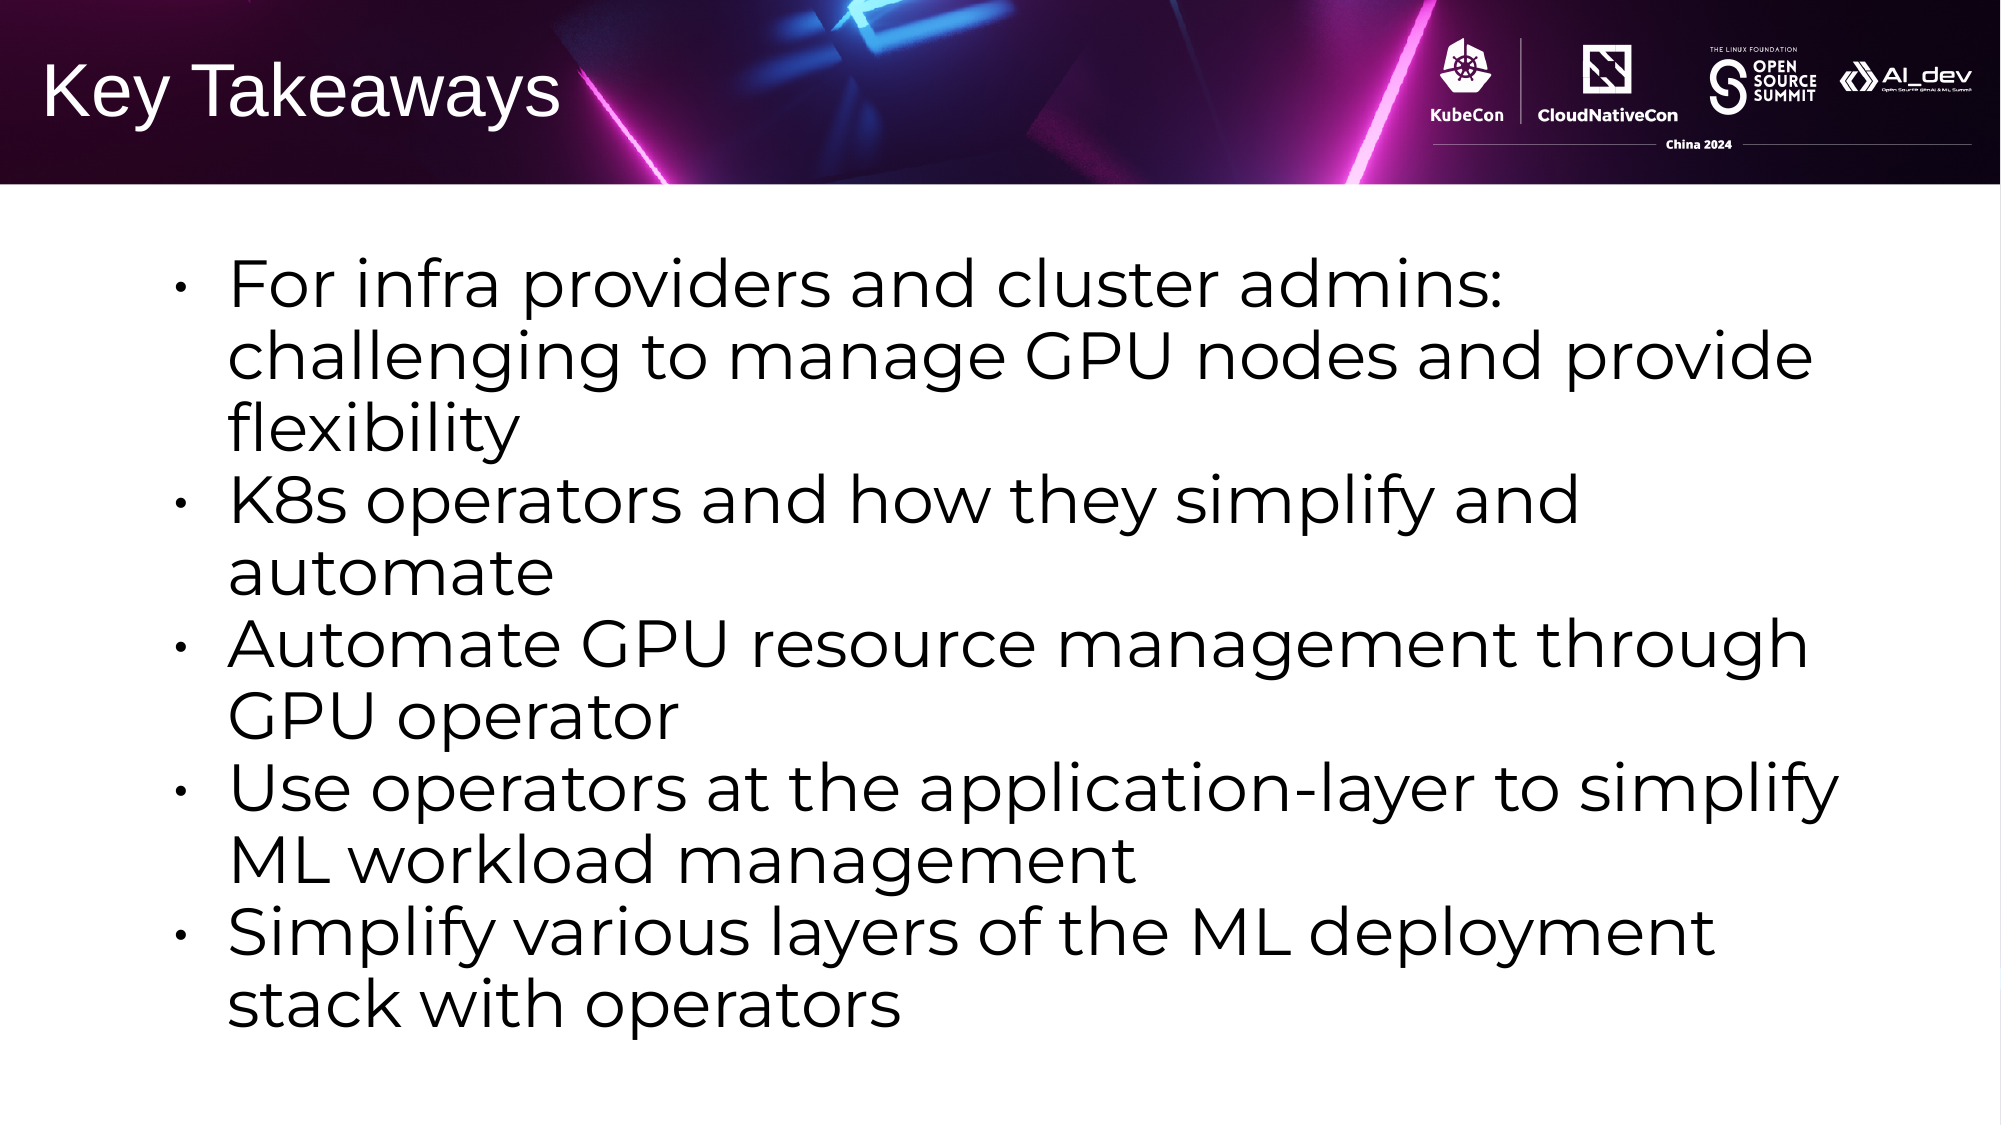

# Key Takeaways
For infra providers and cluster admins: challenging to manage GPU nodes and provide flexibility
K8s operators and how they simplify and automate
Automate GPU resource management through GPU operator
Use operators at the application-layer to simplify ML workload management
Simplify various layers of the ML deployment stack with operators